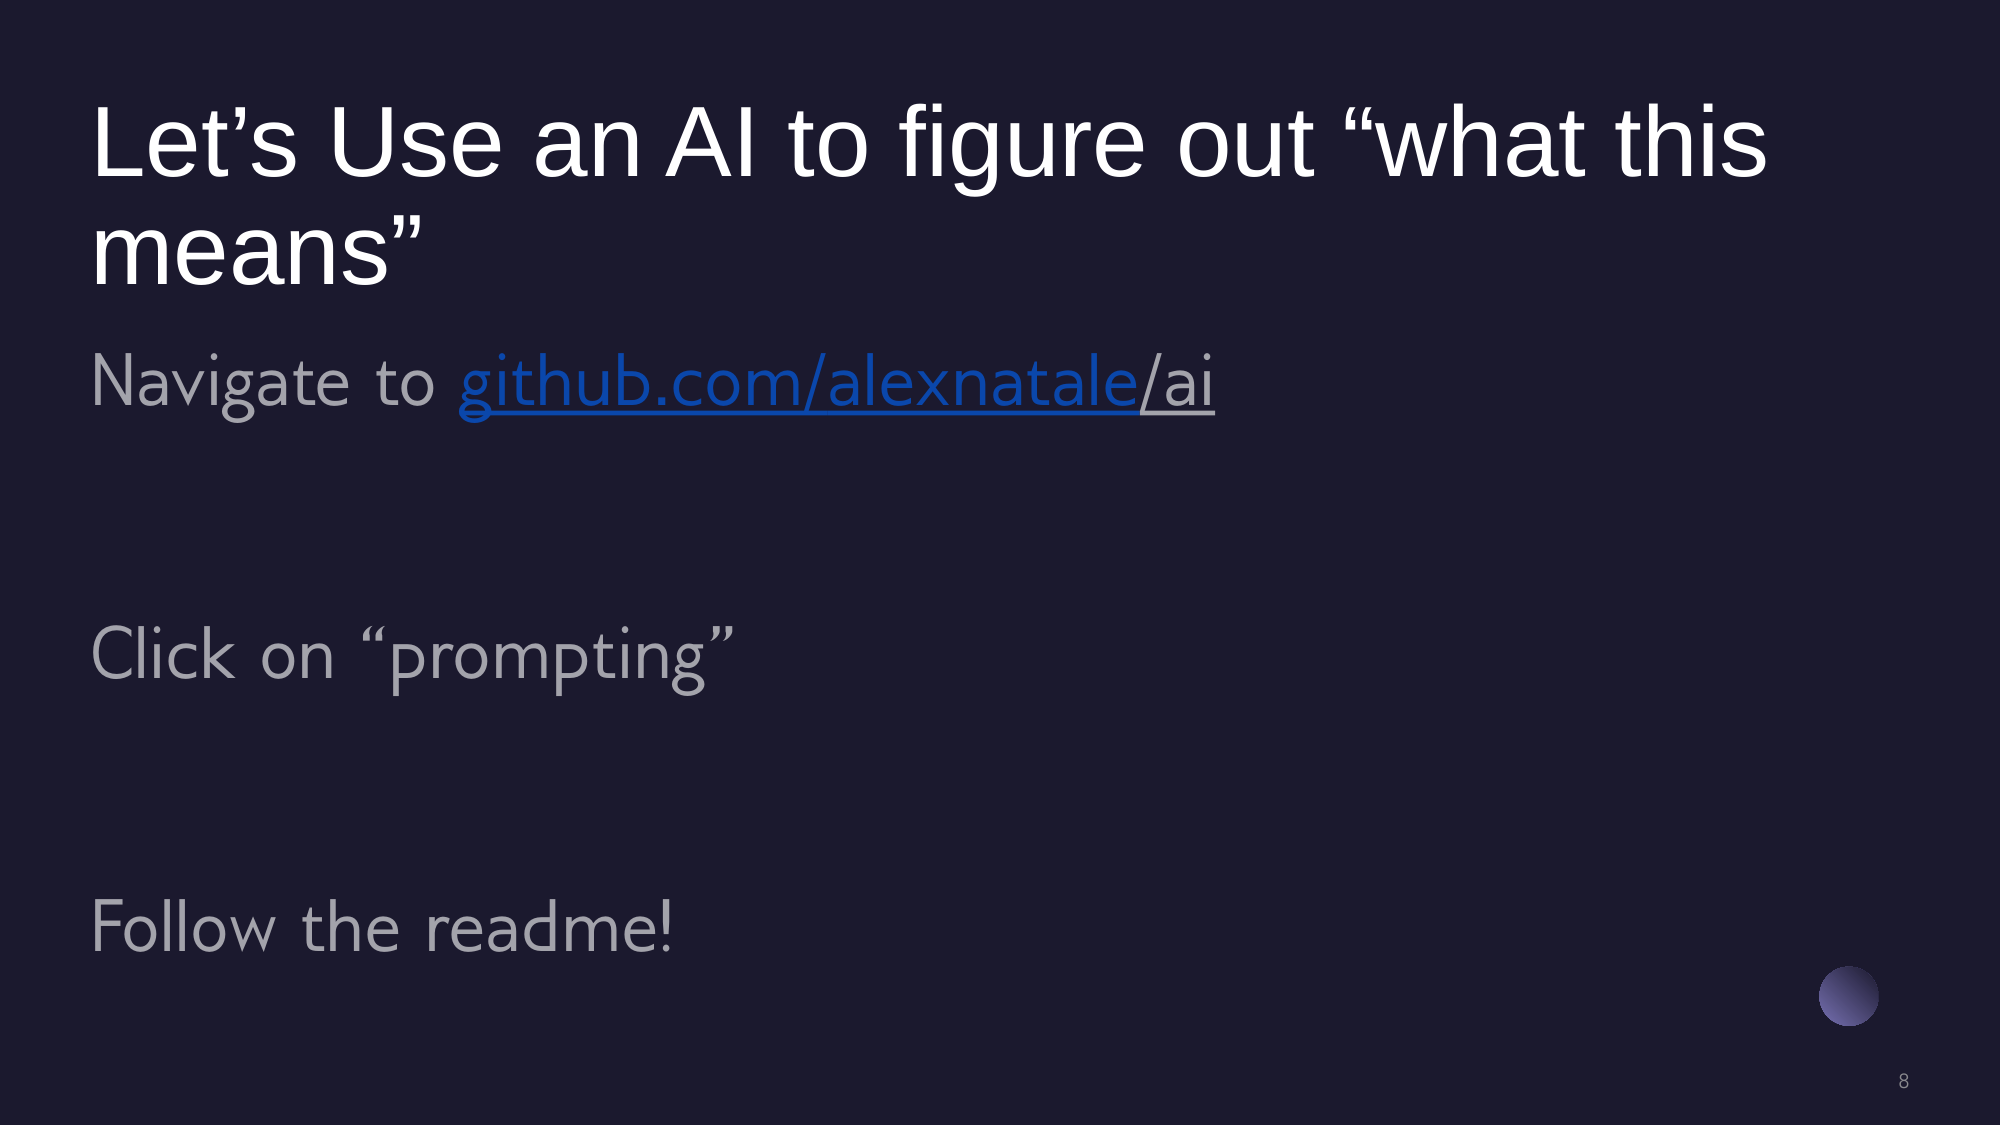

# Let’s Use an AI to figure out “what this means”
Navigate to github.com/alexnatale/ai

Click on “prompting”

Follow the readme!
8